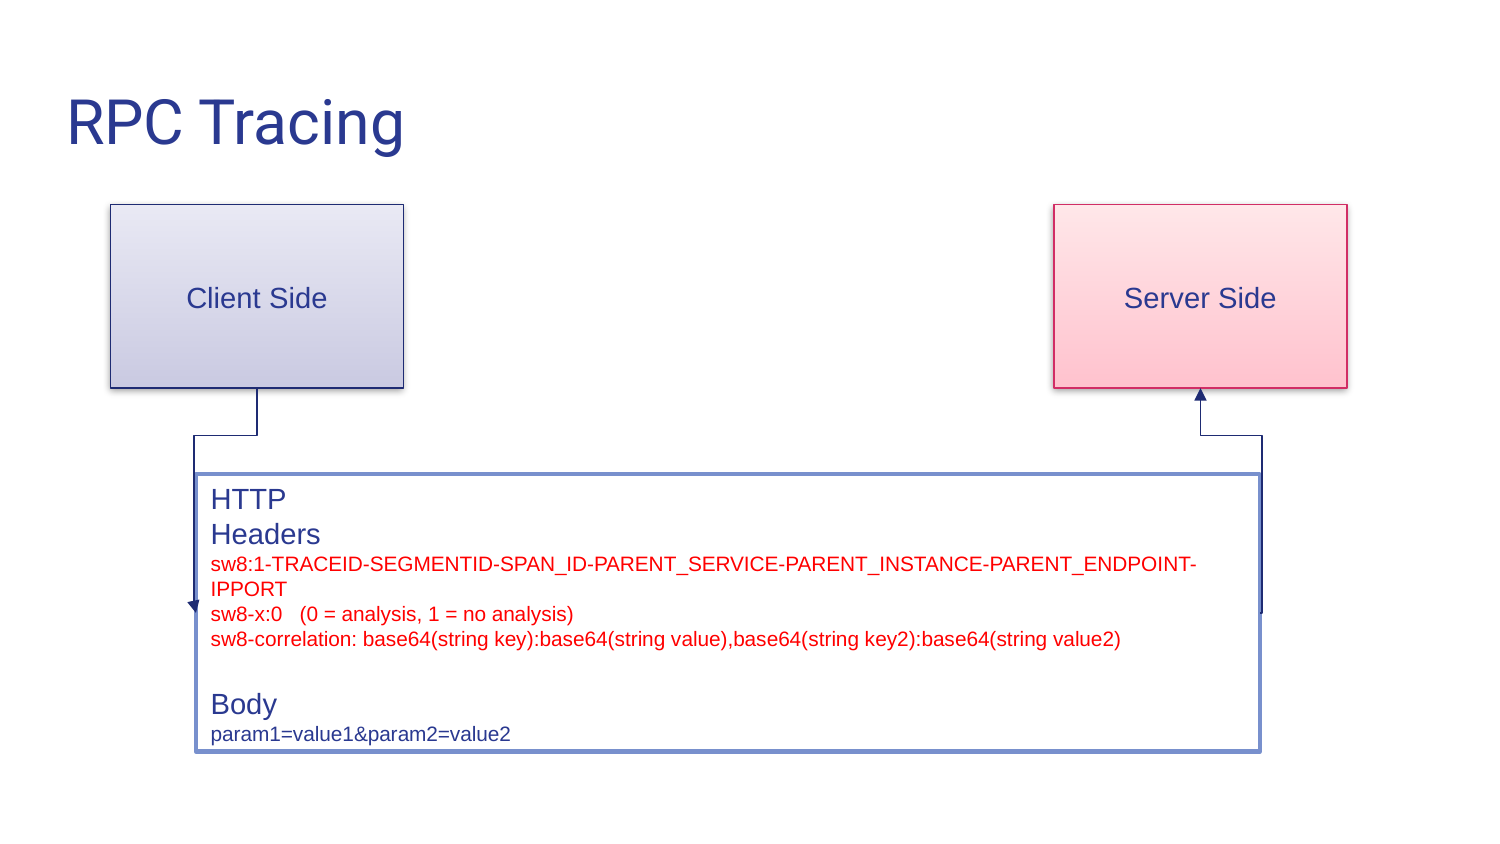

# RPC Tracing
Client Side
Server Side
HTTP
Headers
sw8:1-TRACEID-SEGMENTID-SPAN_ID-PARENT_SERVICE-PARENT_INSTANCE-PARENT_ENDPOINT-IPPORT
sw8-x:0   (0 = analysis, 1 = no analysis)
sw8-correlation: base64(string key):base64(string value),base64(string key2):base64(string value2)

Body
param1=value1&param2=value2